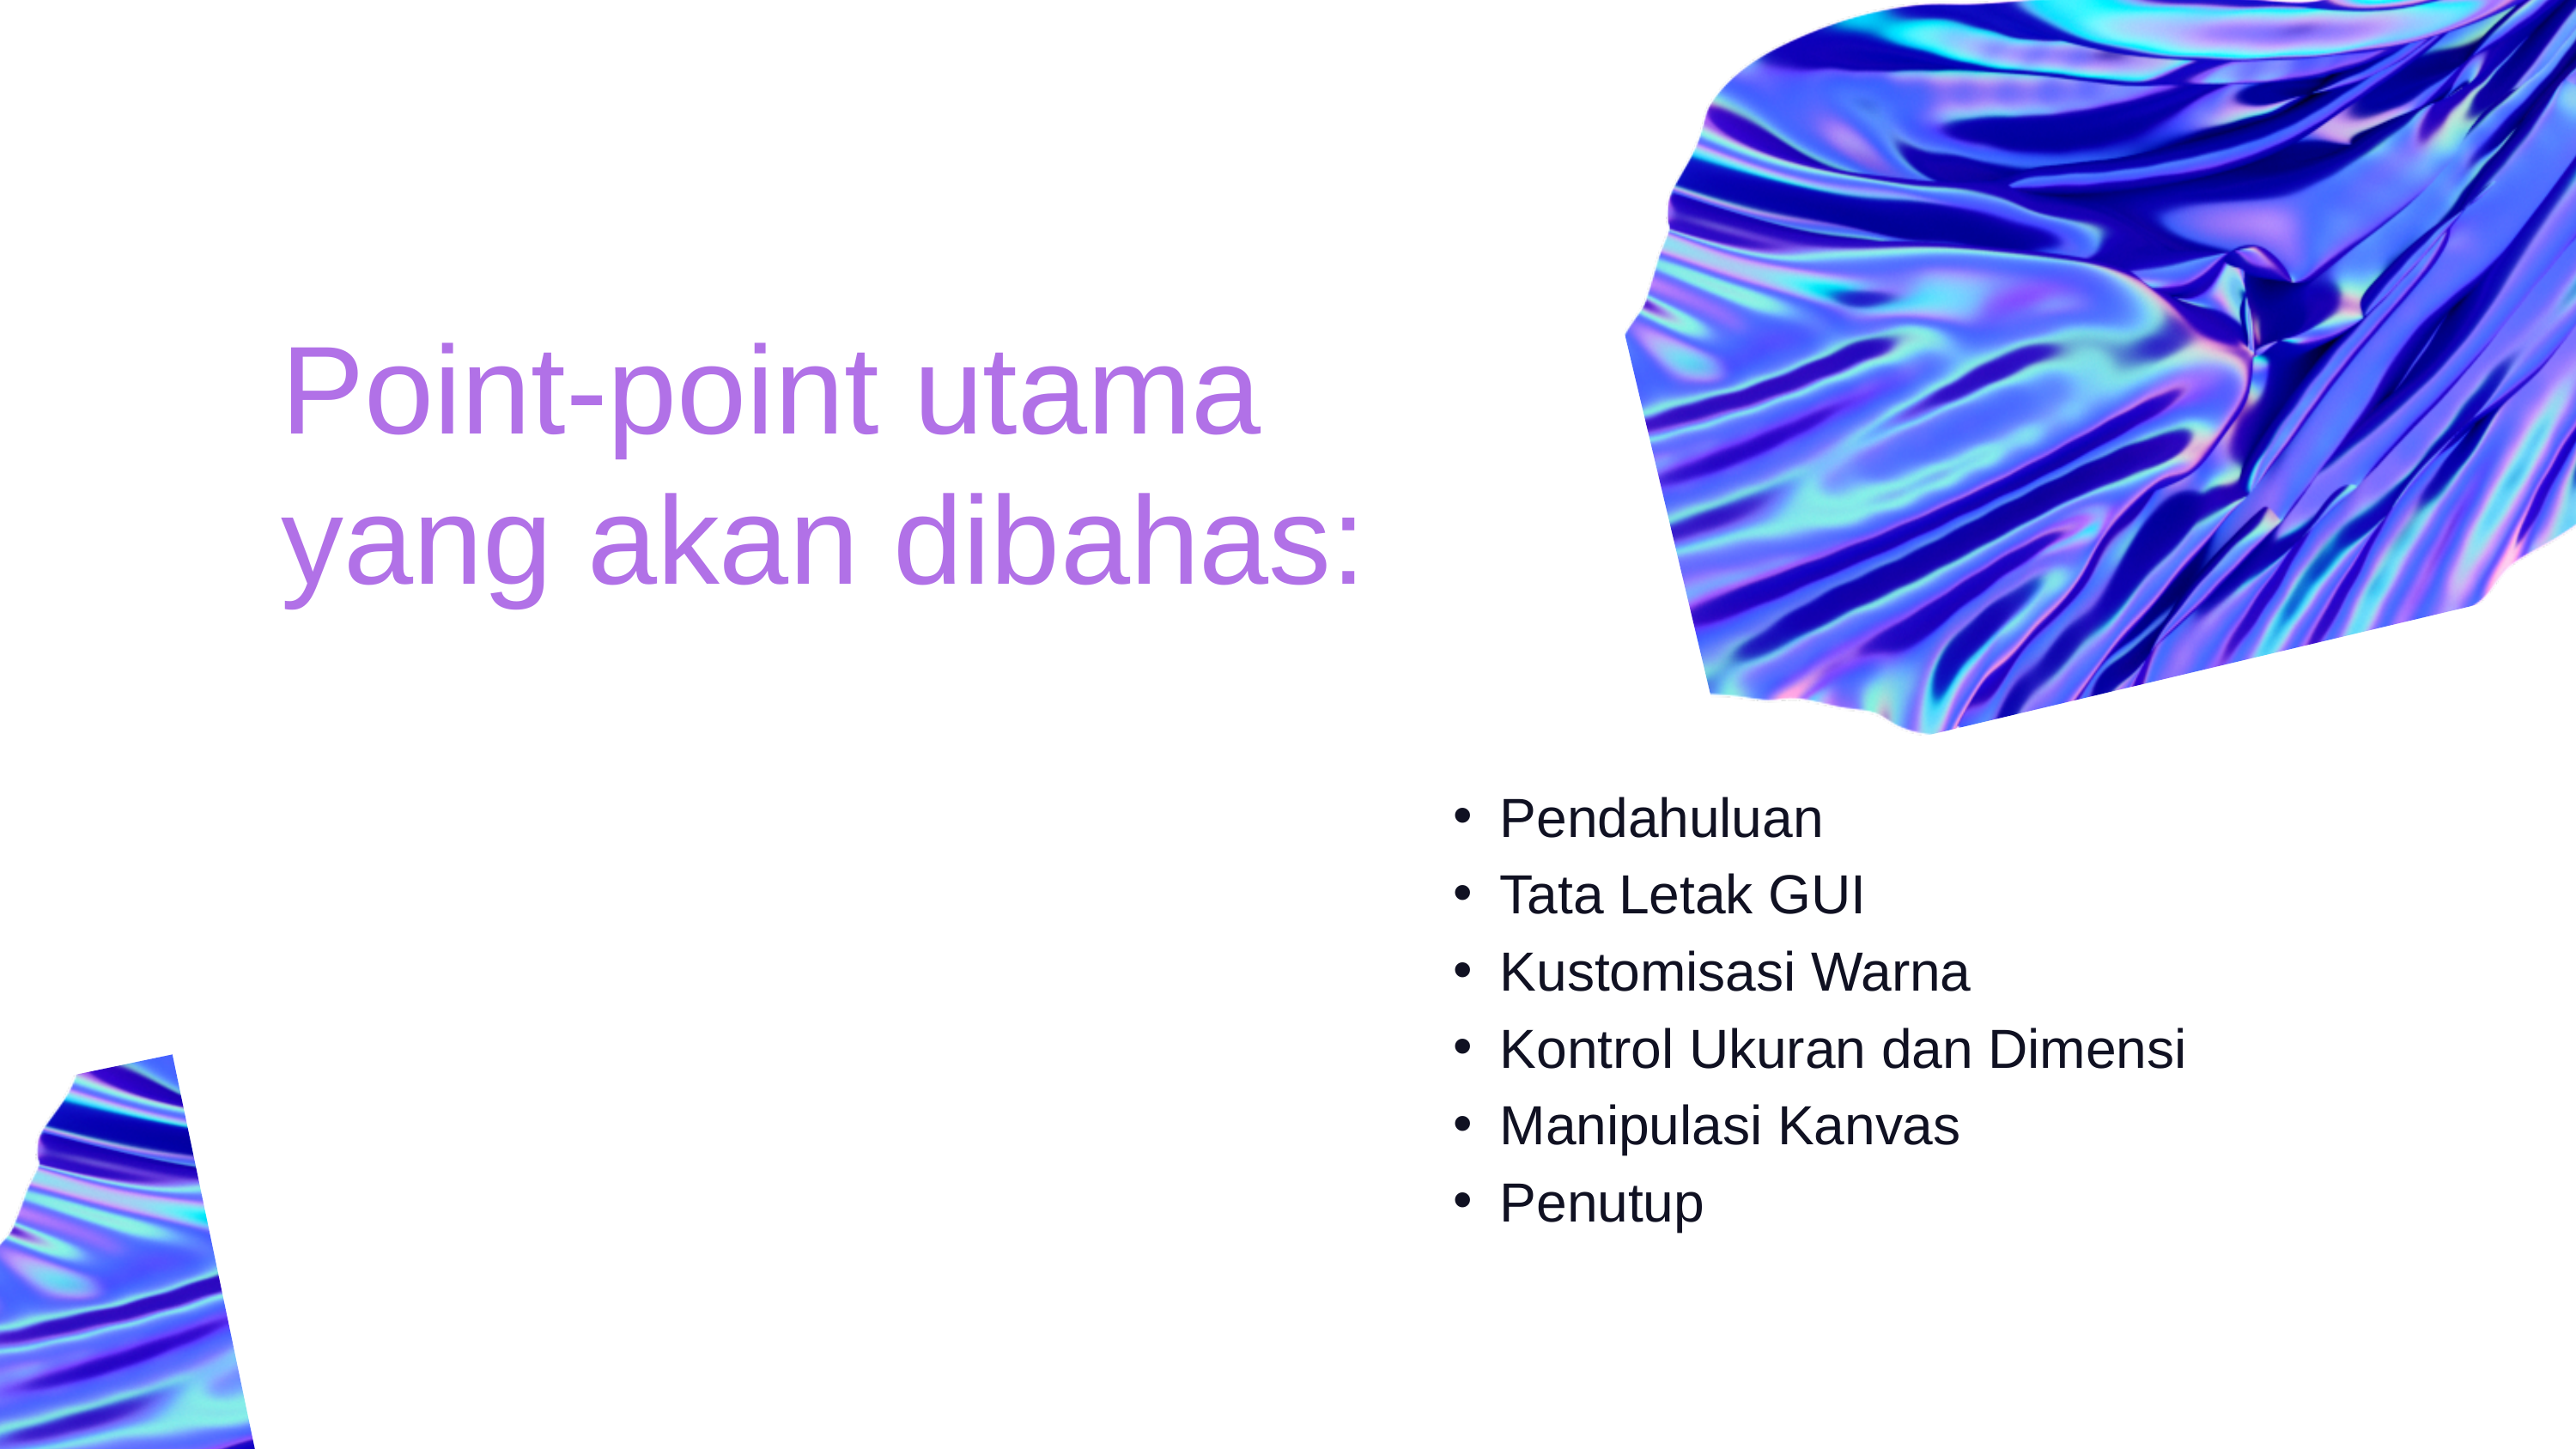

Point-point utama yang akan dibahas:
Pendahuluan
Tata Letak GUI
Kustomisasi Warna
Kontrol Ukuran dan Dimensi
Manipulasi Kanvas
Penutup